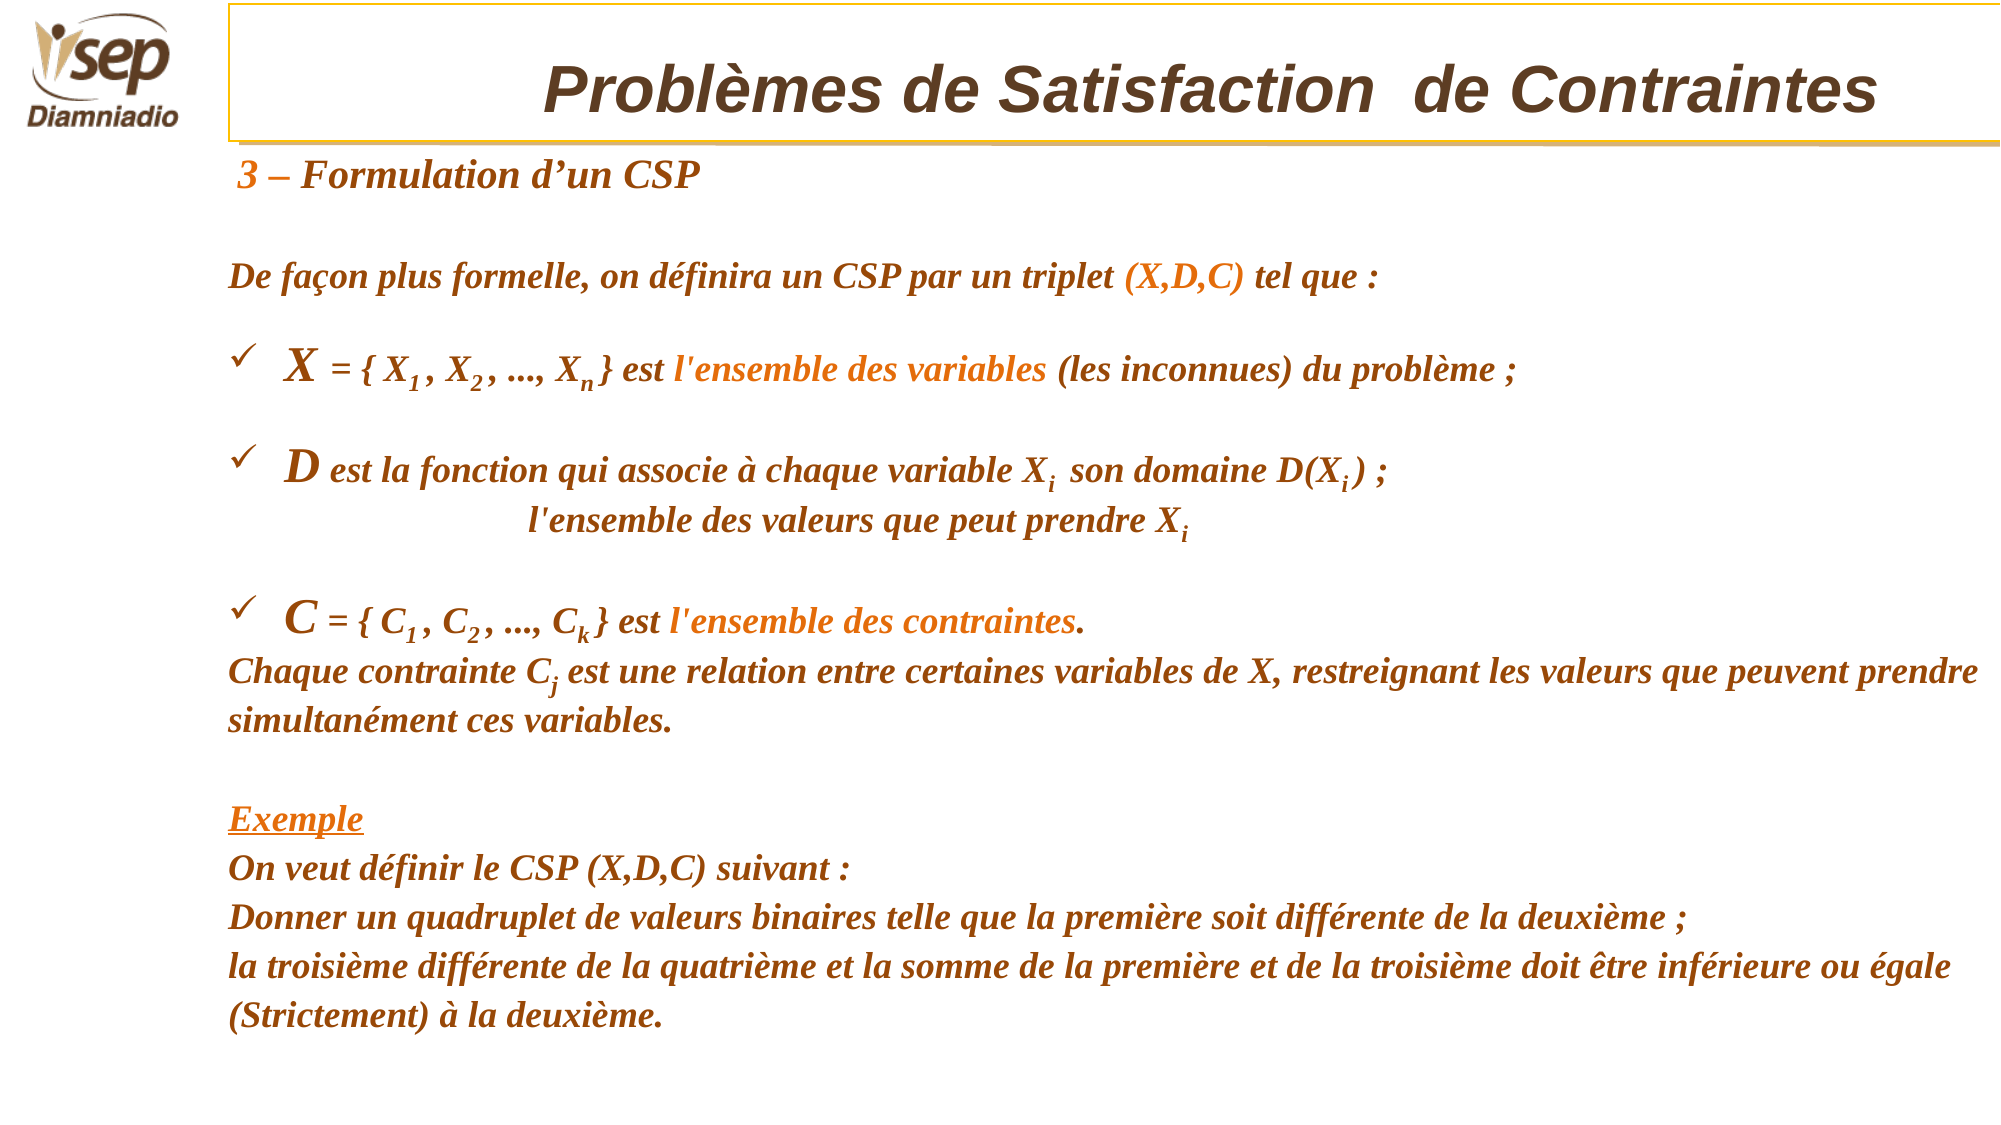

Problèmes de Satisfaction  de Contraintes

 3 – Formulation d’un CSP

De façon plus formelle, on définira un CSP par un triplet (X,D,C) tel que :

 X = { X1 , X2 , ..., Xn } est l'ensemble des variables (les inconnues) du problème ;

 D est la fonction qui associe à chaque variable Xi  son domaine D(Xi ) ;
		l'ensemble des valeurs que peut prendre Xi

 C = { C1 , C2 , ..., Ck } est l'ensemble des contraintes.
Chaque contrainte Cj est une relation entre certaines variables de X, restreignant les valeurs que peuvent prendre simultanément ces variables.

Exemple
On veut définir le CSP (X,D,C) suivant :
Donner un quadruplet de valeurs binaires telle que la première soit différente de la deuxième ;
la troisième différente de la quatrième et la somme de la première et de la troisième doit être inférieure ou égale
(Strictement) à la deuxième.

#